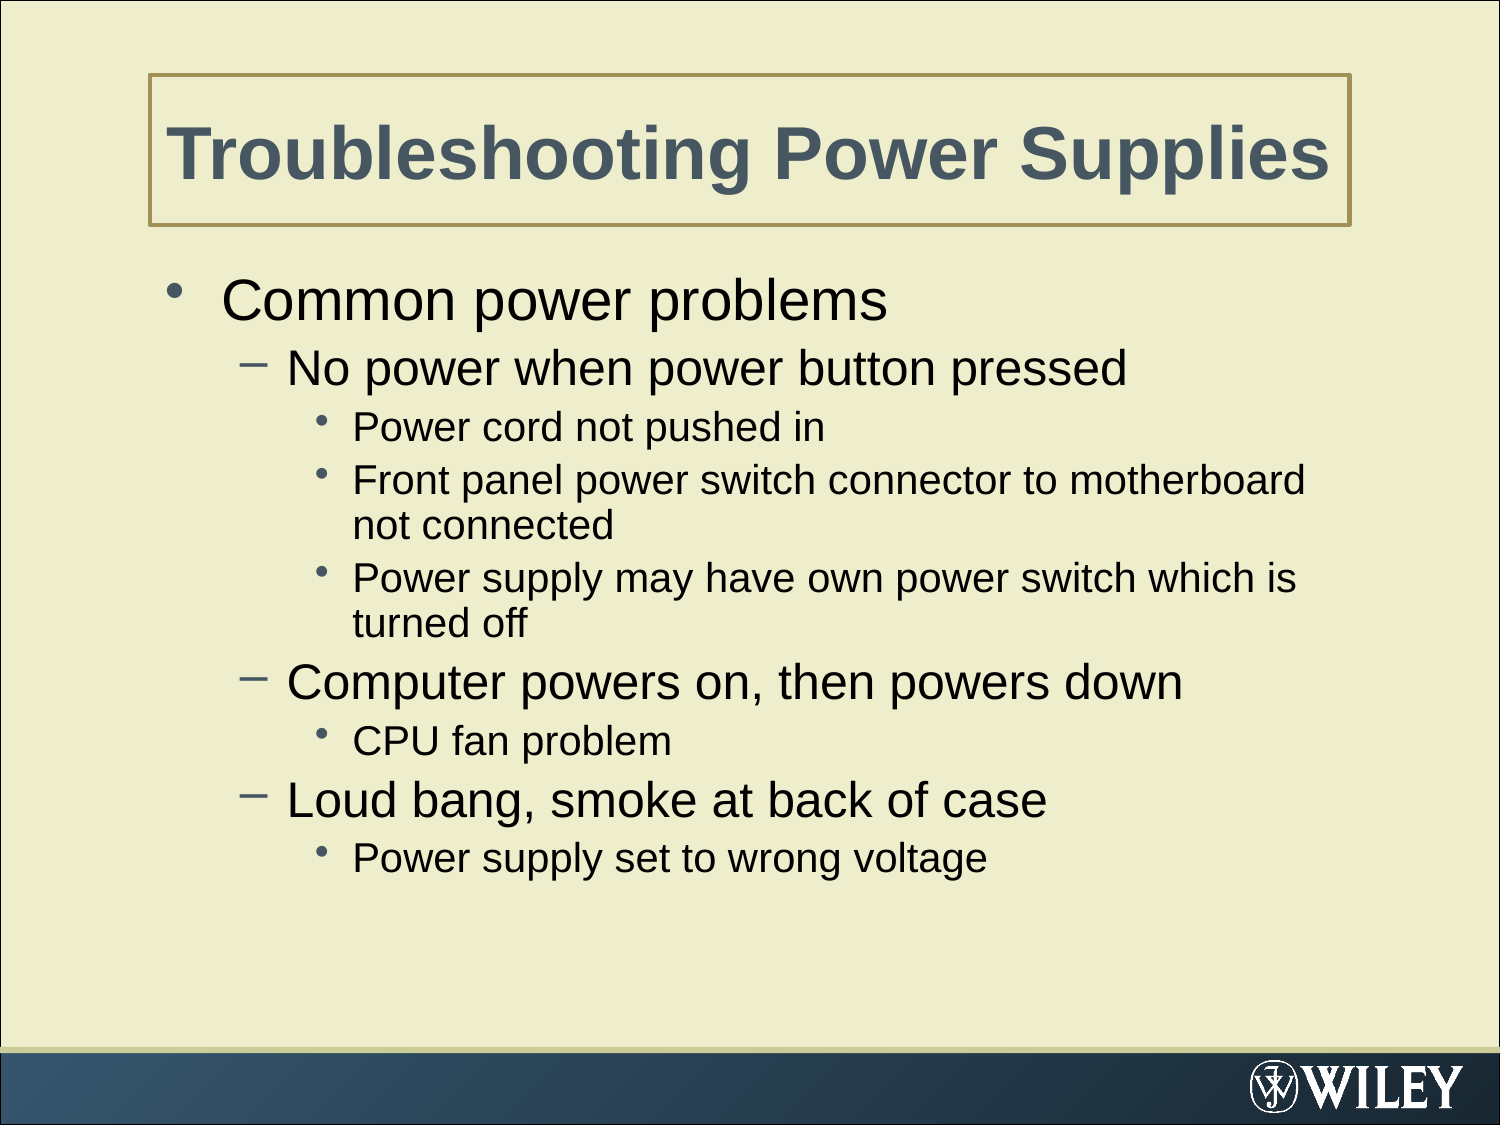

# Troubleshooting Power Supplies
Common power problems
No power when power button pressed
Power cord not pushed in
Front panel power switch connector to motherboard not connected
Power supply may have own power switch which is turned off
Computer powers on, then powers down
CPU fan problem
Loud bang, smoke at back of case
Power supply set to wrong voltage